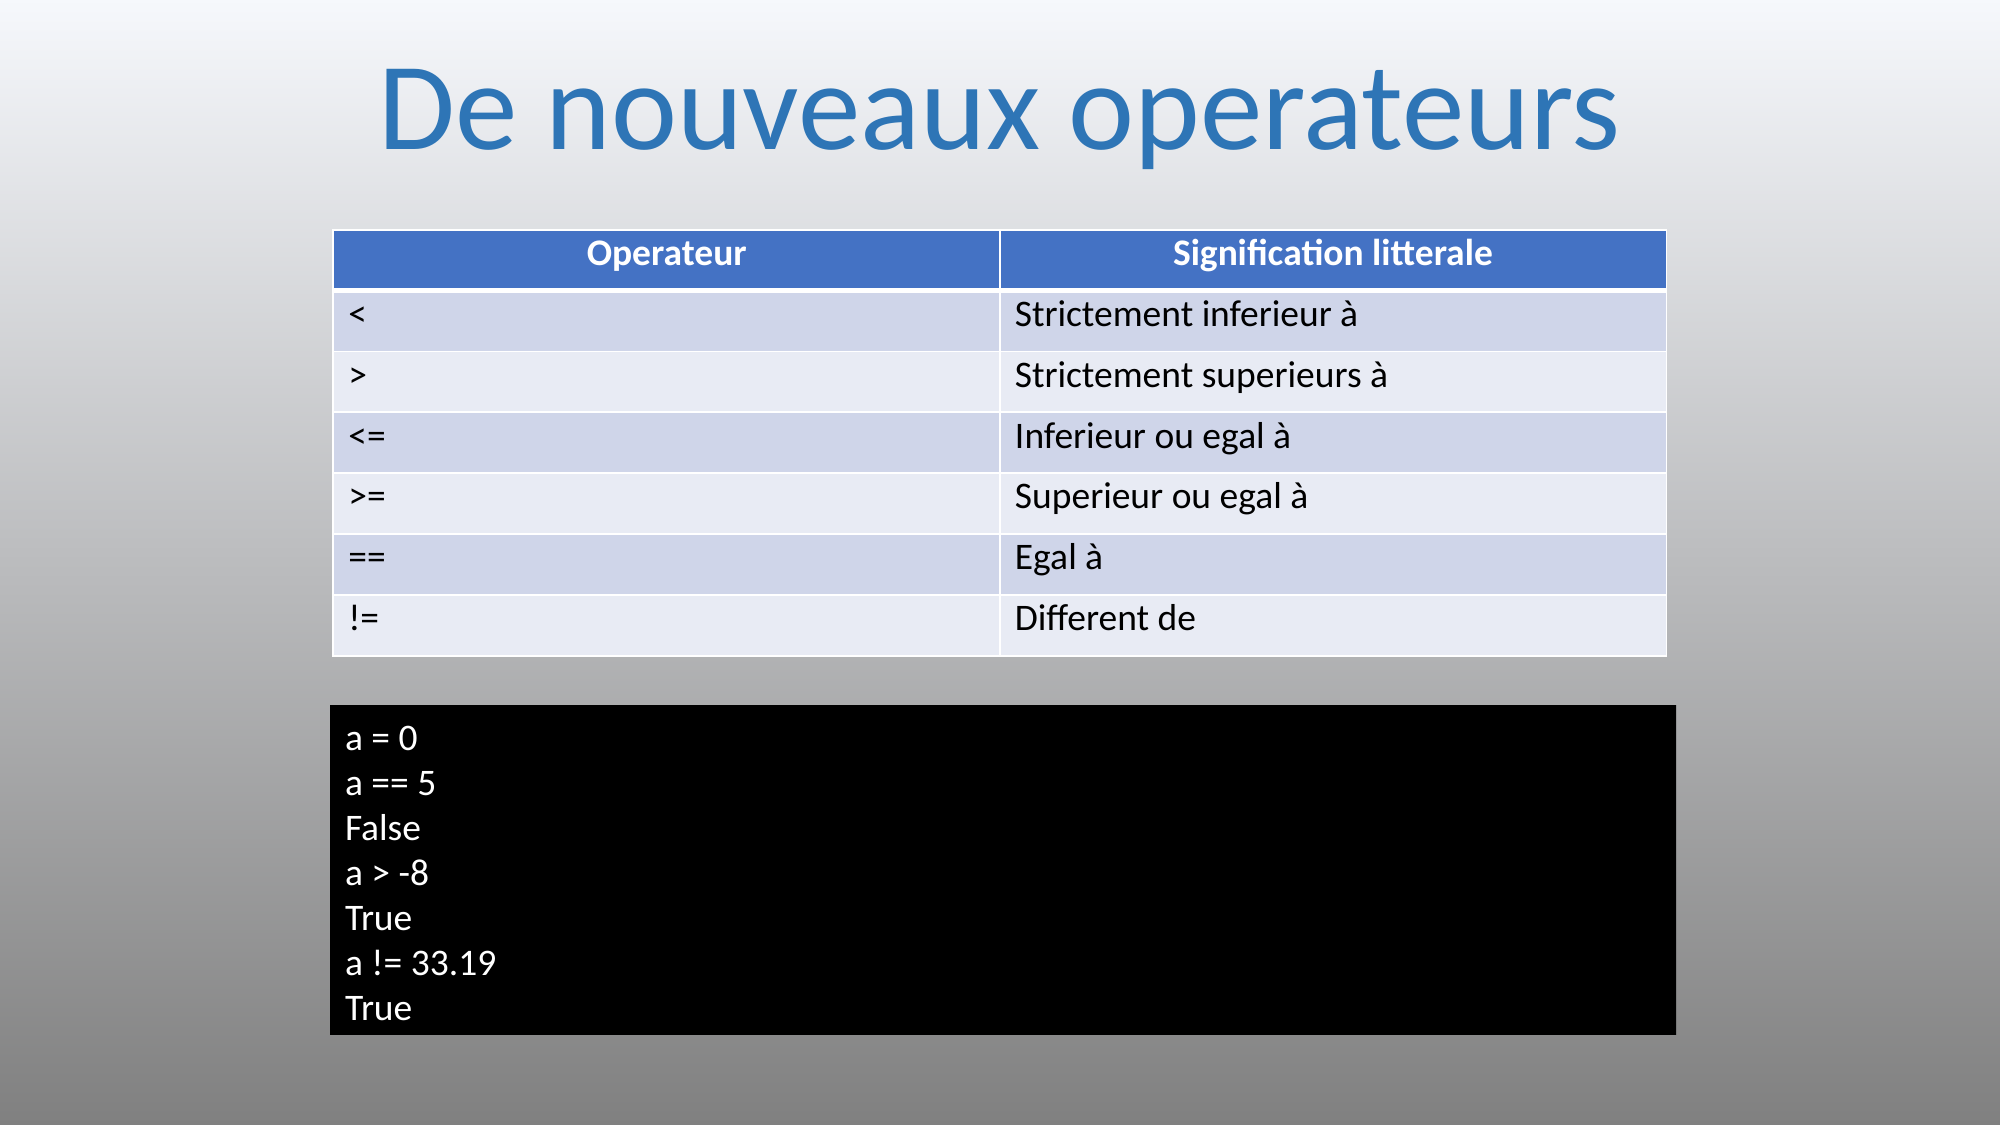

# De nouveaux operateurs
| Operateur | Signification litterale |
| --- | --- |
| < | Strictement inferieur à |
| > | Strictement superieurs à |
| <= | Inferieur ou egal à |
| >= | Superieur ou egal à |
| == | Egal à |
| != | Different de |
a = 0
a == 5
False
a > -8
True
a != 33.19
True

44